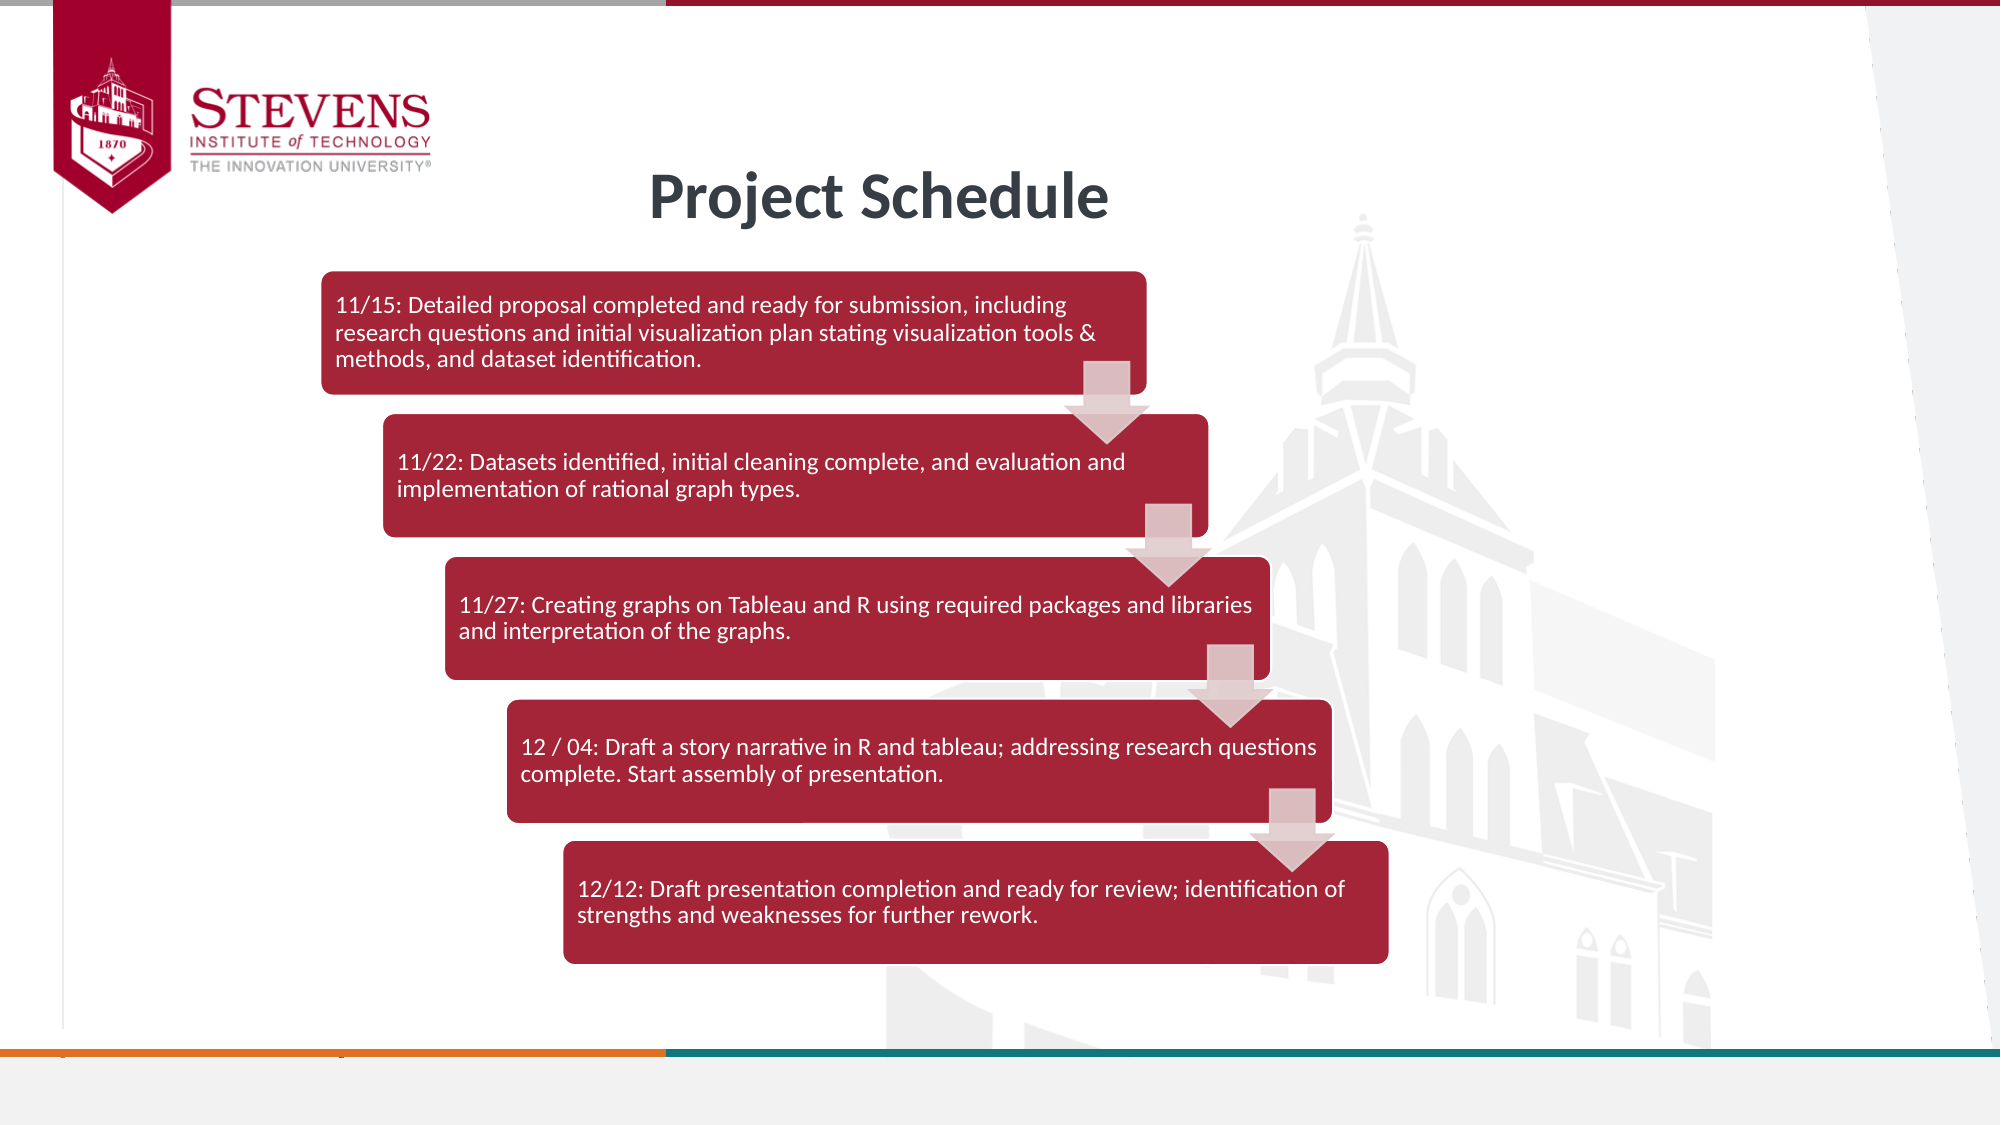

Project Schedule
11/15: Detailed proposal completed and ready for submission, including research questions and initial visualization plan stating visualization tools & methods, and dataset identification.
11/22: Datasets identified, initial cleaning complete, and evaluation and implementation of rational graph types.
11/27: Creating graphs on Tableau and R using required packages and libraries and interpretation of the graphs.
12 / 04: Draft a story narrative in R and tableau; addressing research questions complete. Start assembly of presentation.
12/12: Draft presentation completion and ready for review; identification of strengths and weaknesses for further rework.